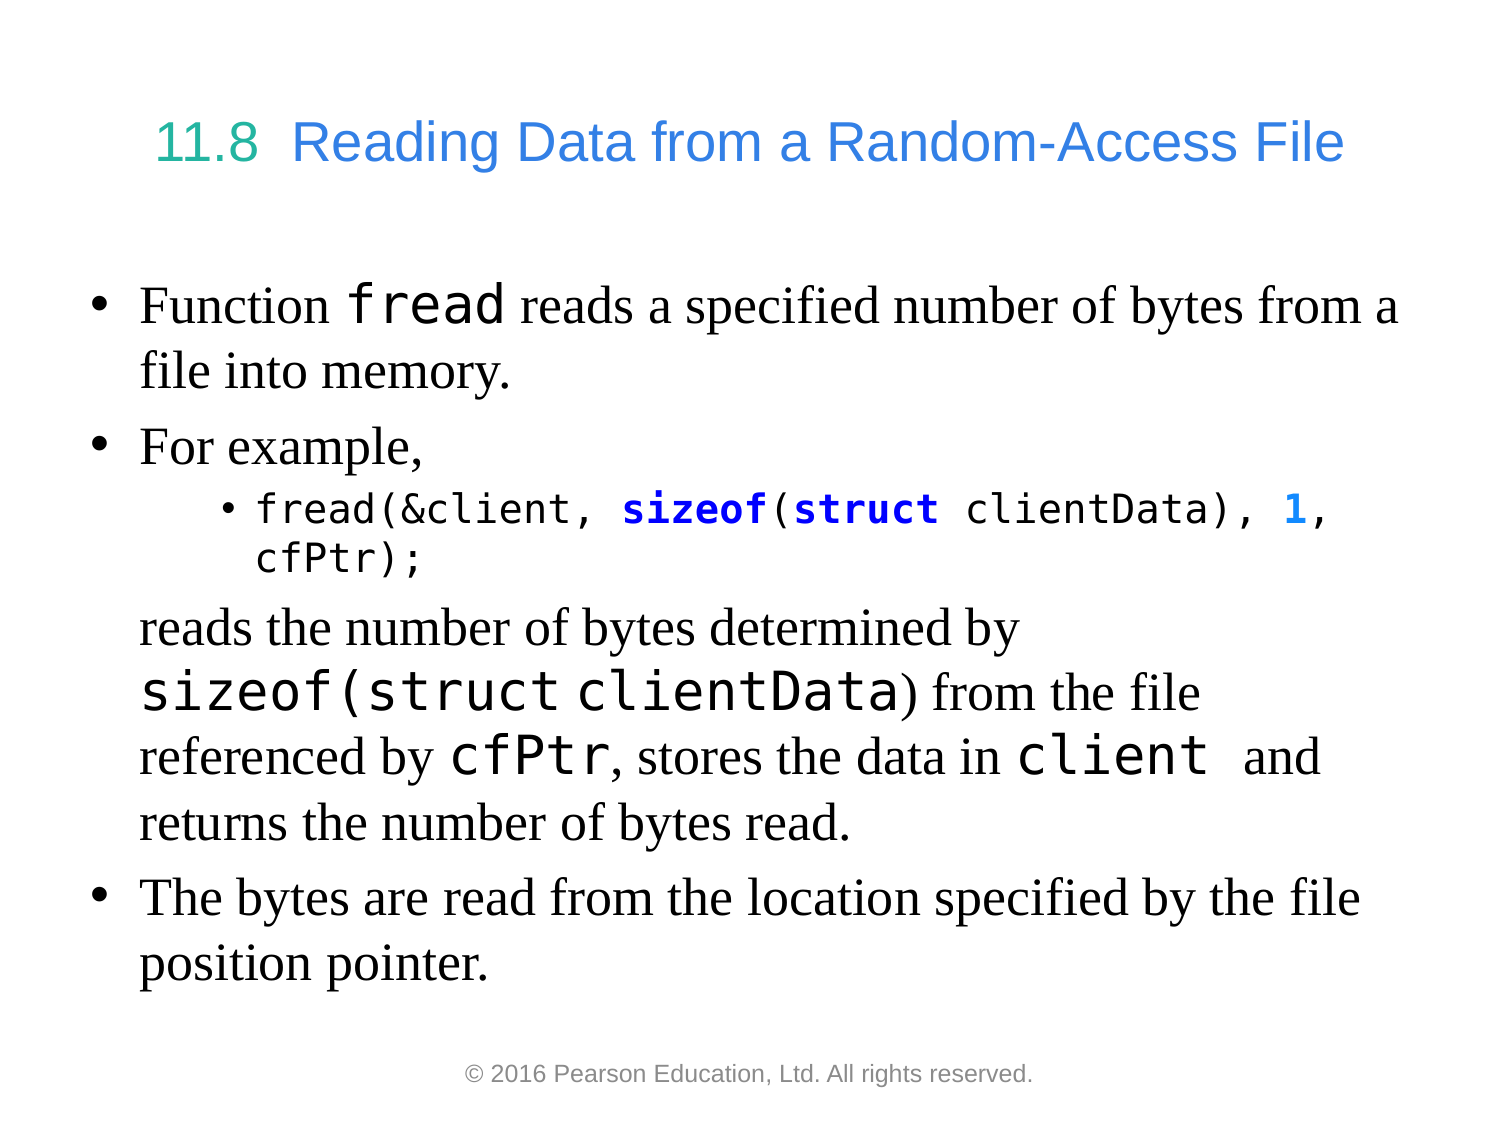

# 11.8  Reading Data from a Random-Access File
Function fread reads a specified number of bytes from a file into memory.
For example,
fread(&client, sizeof(struct clientData), 1, cfPtr);
	reads the number of bytes determined by sizeof(struct clientData) from the file referenced by cfPtr, stores the data in client and returns the number of bytes read.
The bytes are read from the location specified by the file position pointer.
© 2016 Pearson Education, Ltd. All rights reserved.